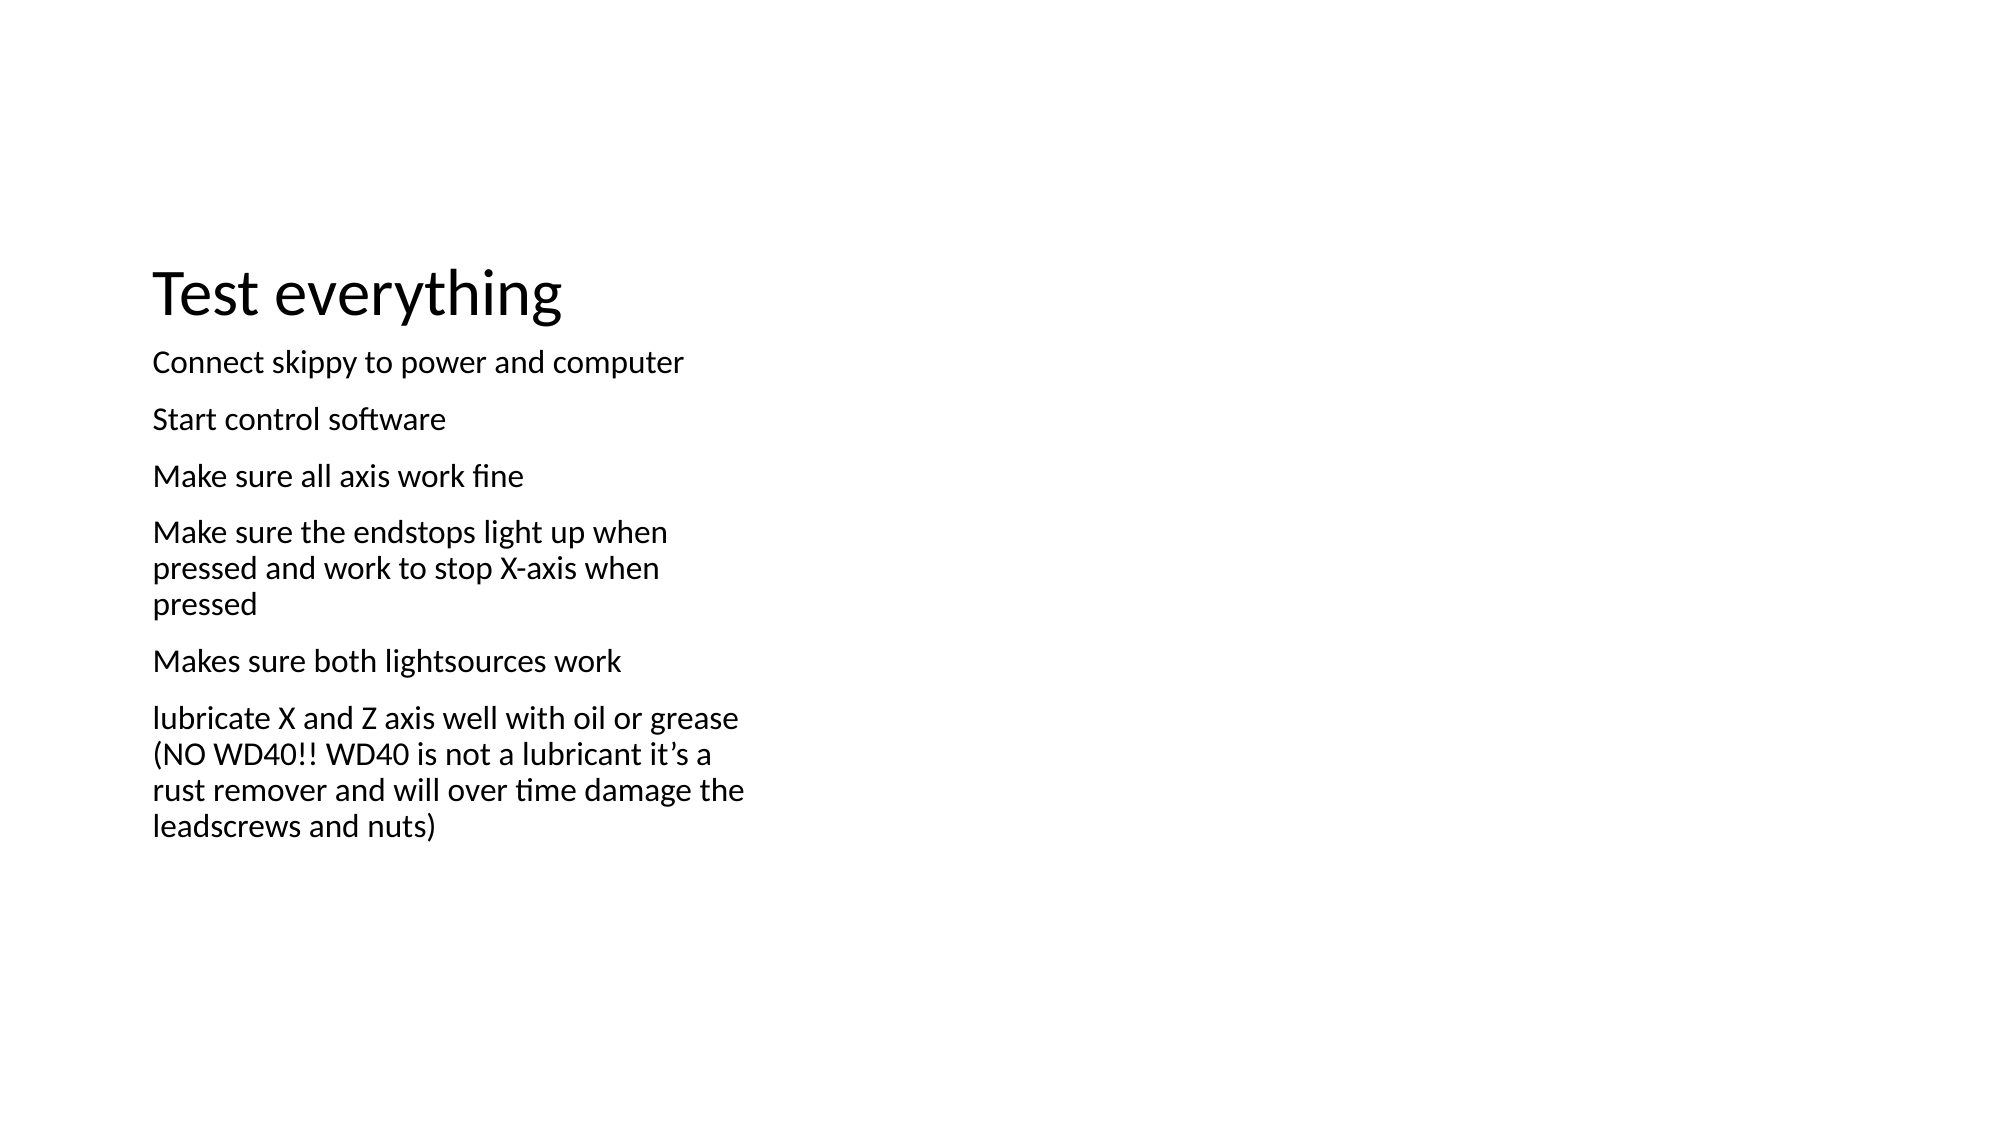

# Test everything

Connect skippy to power and computer
Start control software
Make sure all axis work fine
Make sure the endstops light up when pressed and work to stop X-axis when pressed
Makes sure both lightsources work
lubricate X and Z axis well with oil or grease (NO WD40!! WD40 is not a lubricant it’s a rust remover and will over time damage the leadscrews and nuts)